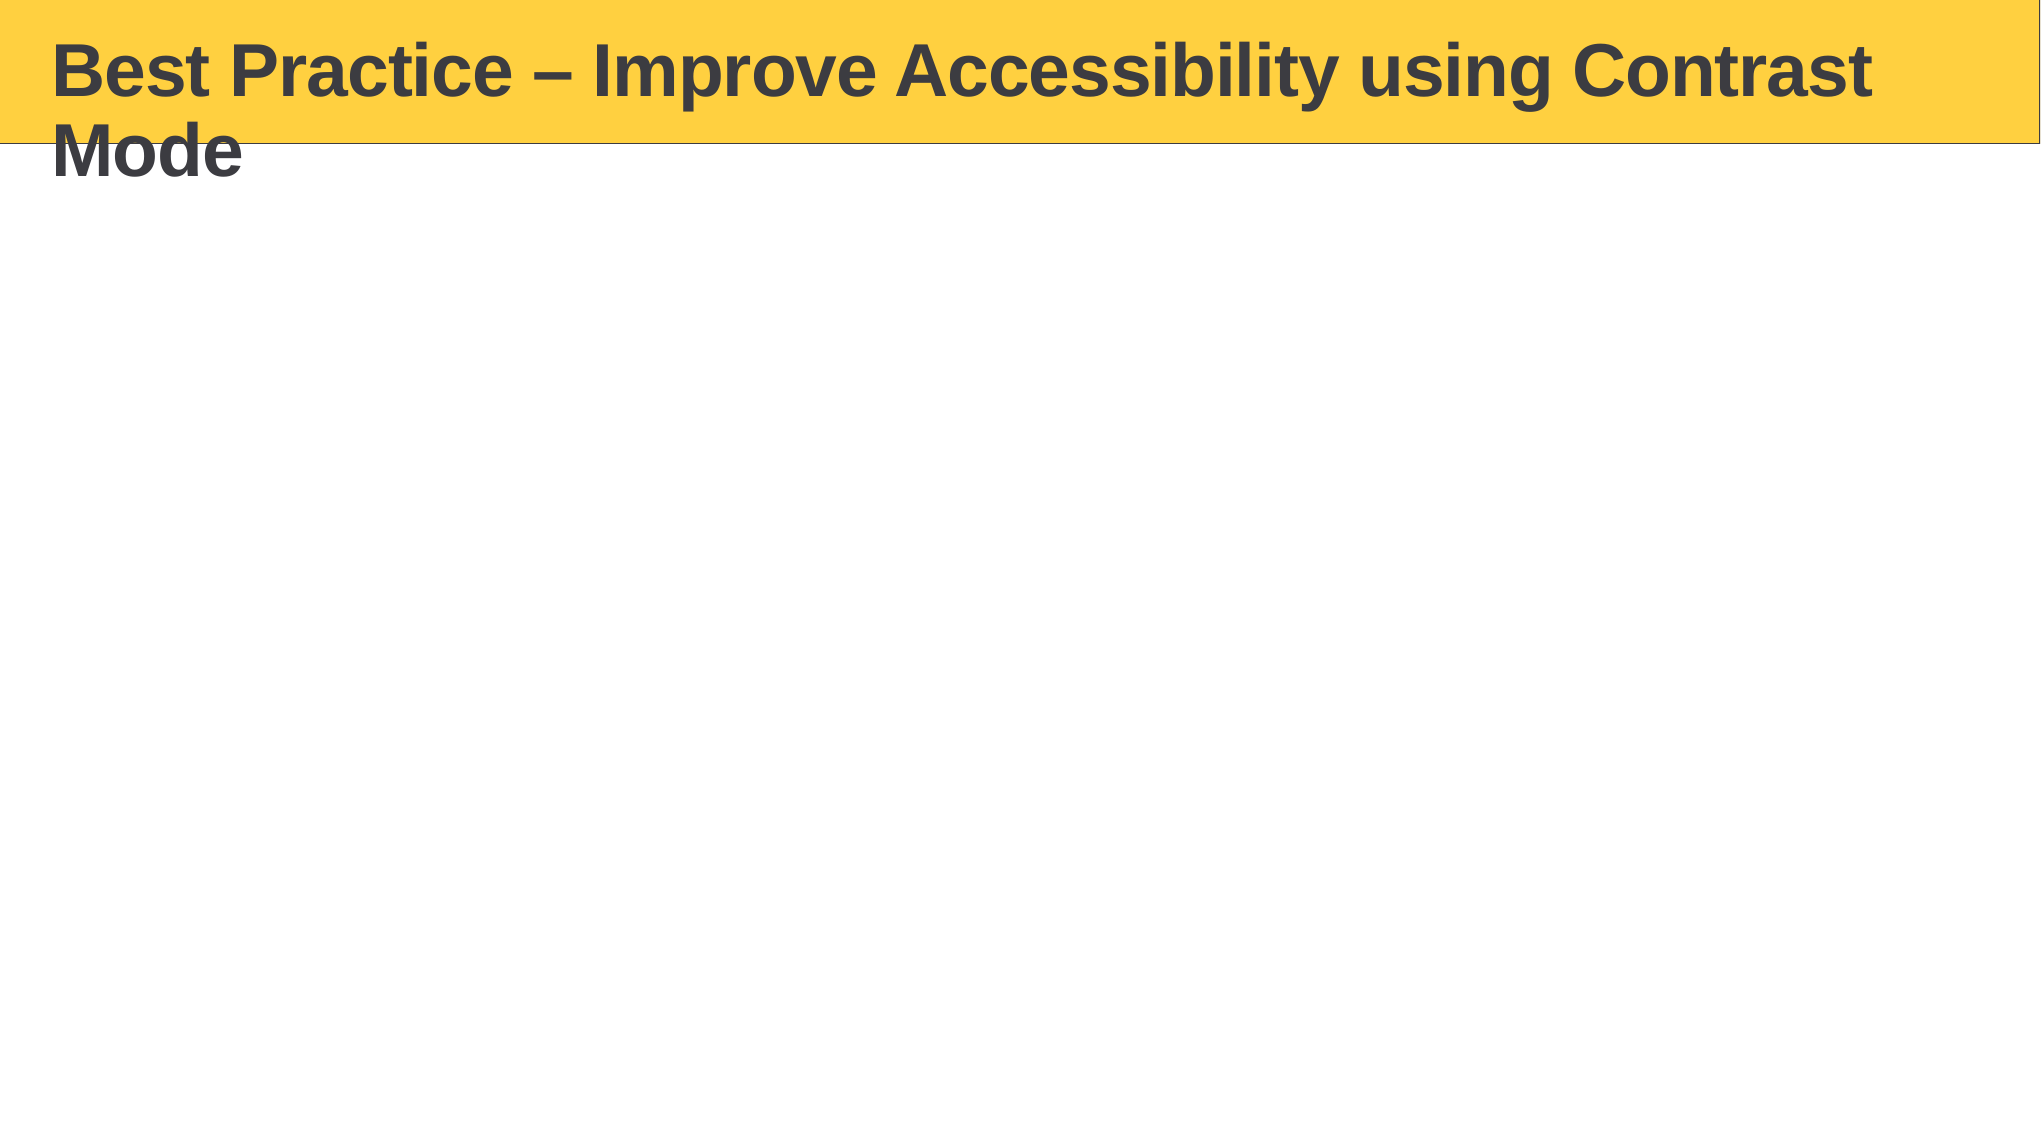

# Best Practice – Improve Accessibility using Contrast Mode